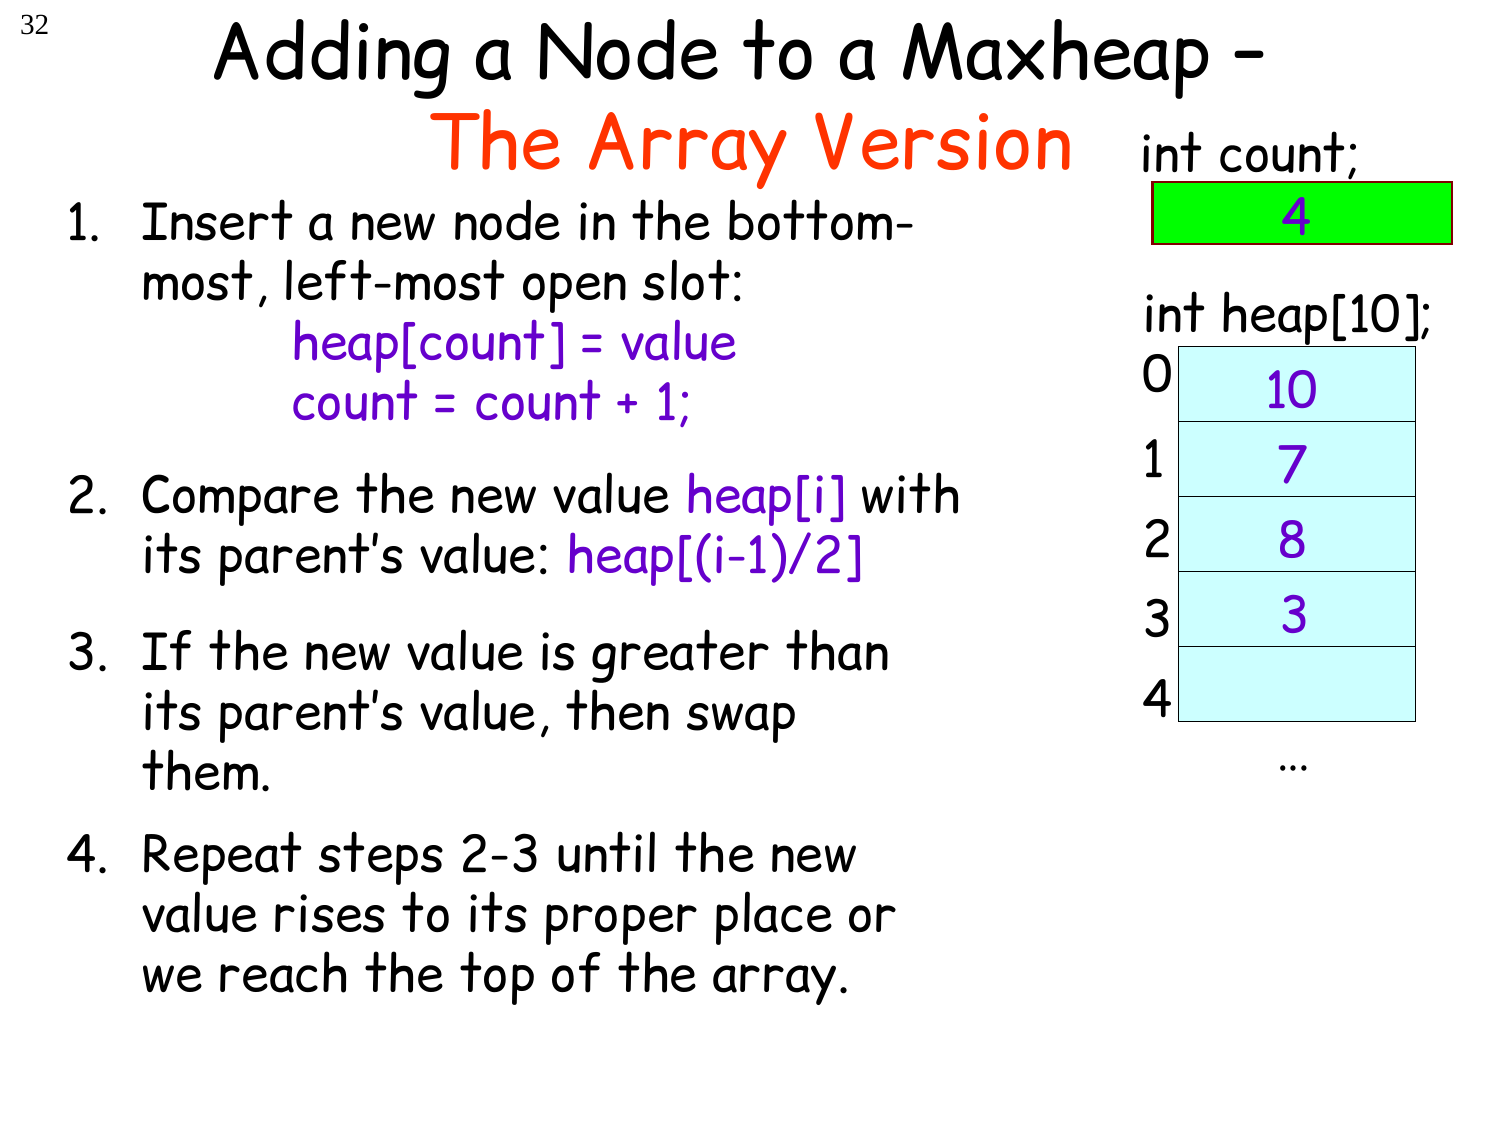

Adding a Node to a Maxheap –
The Array Version
32
int count;

4
Insert a new node in the bottom-most, left-most open slot:
	heap[count] = value
		count = count + 1;
int heap[10];
0

1

2

3

4

…
10
7
Compare the new value heap[i] with its parent’s value: heap[(i-1)/2]

8
3
If the new value is greater than its parent’s value, then swap them.
Repeat steps 2-3 until the new value rises to its proper place or
we reach the top of the array.